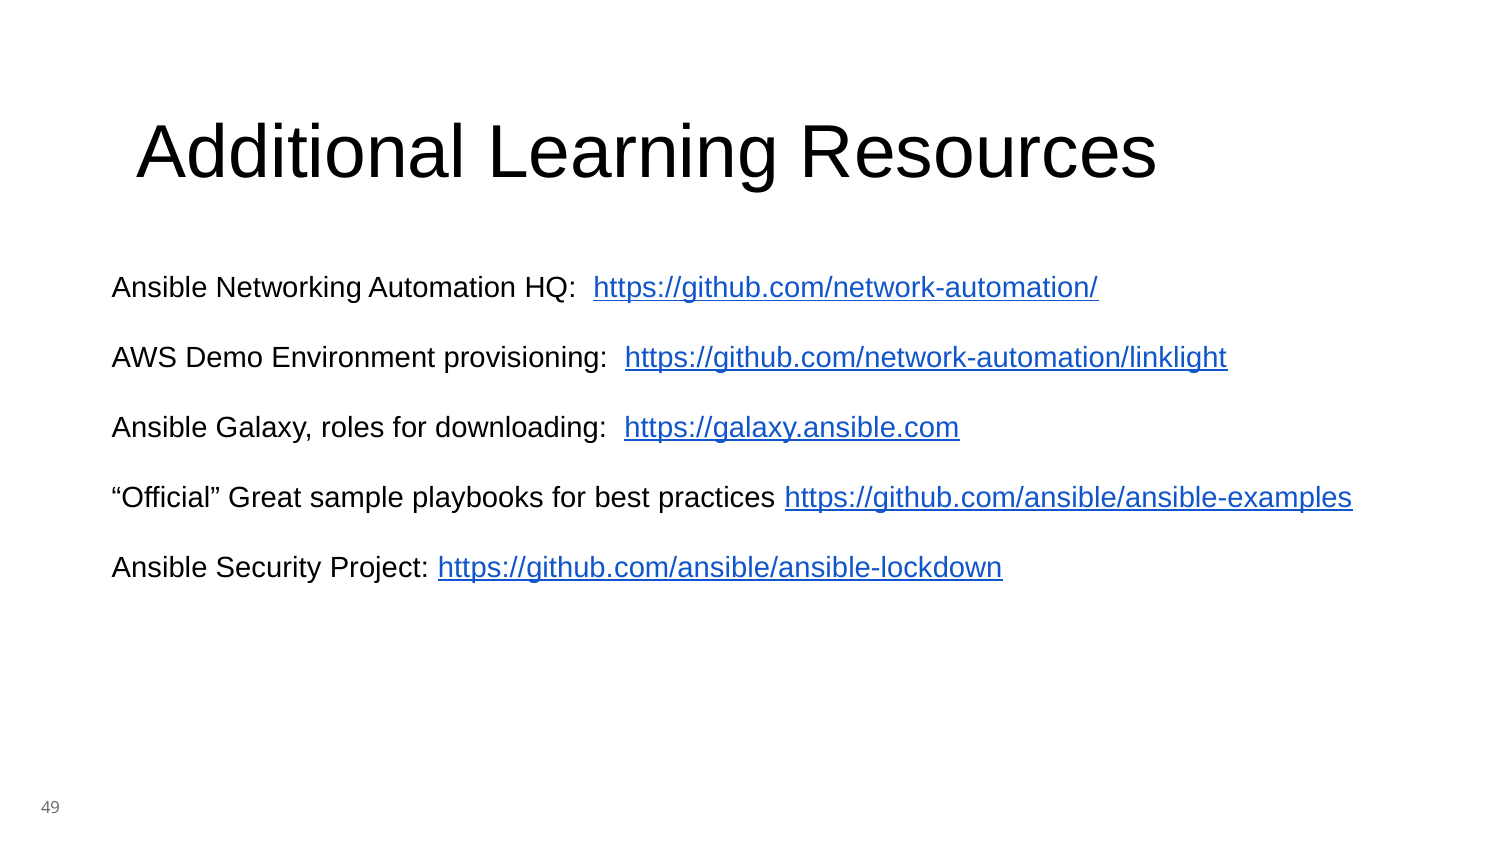

Additional Learning Resources
Ansible Networking Automation HQ:  https://github.com/network-automation/

AWS Demo Environment provisioning:  https://github.com/network-automation/linklight

Ansible Galaxy, roles for downloading:  https://galaxy.ansible.com

“Official” Great sample playbooks for best practices https://github.com/ansible/ansible-examples

Ansible Security Project: https://github.com/ansible/ansible-lockdown